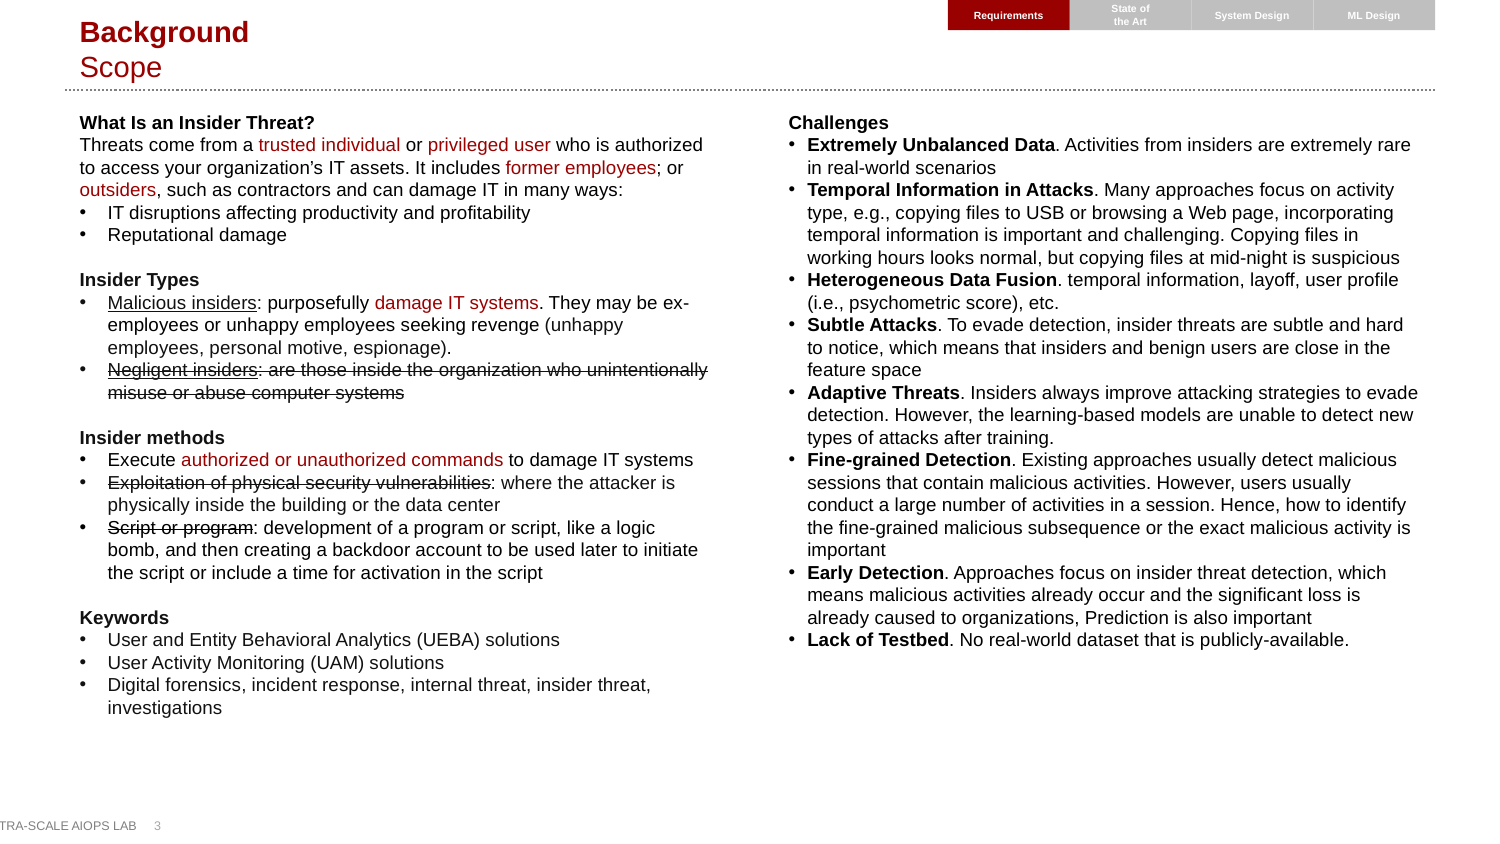

Requirements
State of
the Art
System Design
ML Design
# Background Scope
What Is an Insider Threat?
Threats come from a trusted individual or privileged user who is authorized to access your organization’s IT assets. It includes former employees; or outsiders, such as contractors and can damage IT in many ways:
IT disruptions affecting productivity and profitability
Reputational damage

Insider Types
Malicious insiders: purposefully damage IT systems. They may be ex-employees or unhappy employees seeking revenge (unhappy employees, personal motive, espionage).
Negligent insiders: are those inside the organization who unintentionally misuse or abuse computer systems

Insider methods
Execute authorized or unauthorized commands to damage IT systems
Exploitation of physical security vulnerabilities: where the attacker is physically inside the building or the data center
Script or program: development of a program or script, like a logic bomb, and then creating a backdoor account to be used later to initiate the script or include a time for activation in the script

Keywords
User and Entity Behavioral Analytics (UEBA) solutions
User Activity Monitoring (UAM) solutions
Digital forensics, incident response, internal threat, insider threat, investigations
Challenges
Extremely Unbalanced Data. Activities from insiders are extremely rare in real-world scenarios
Temporal Information in Attacks. Many approaches focus on activity type, e.g., copying files to USB or browsing a Web page, incorporating temporal information is important and challenging. Copying files in working hours looks normal, but copying files at mid-night is suspicious
Heterogeneous Data Fusion. temporal information, layoff, user profile (i.e., psychometric score), etc.
Subtle Attacks. To evade detection, insider threats are subtle and hard to notice, which means that insiders and benign users are close in the feature space
Adaptive Threats. Insiders always improve attacking strategies to evade detection. However, the learning-based models are unable to detect new types of attacks after training.
Fine-grained Detection. Existing approaches usually detect malicious sessions that contain malicious activities. However, users usually conduct a large number of activities in a session. Hence, how to identify the fine-grained malicious subsequence or the exact malicious activity is important
Early Detection. Approaches focus on insider threat detection, which means malicious activities already occur and the significant loss is already caused to organizations, Prediction is also important
Lack of Testbed. No real-world dataset that is publicly-available.